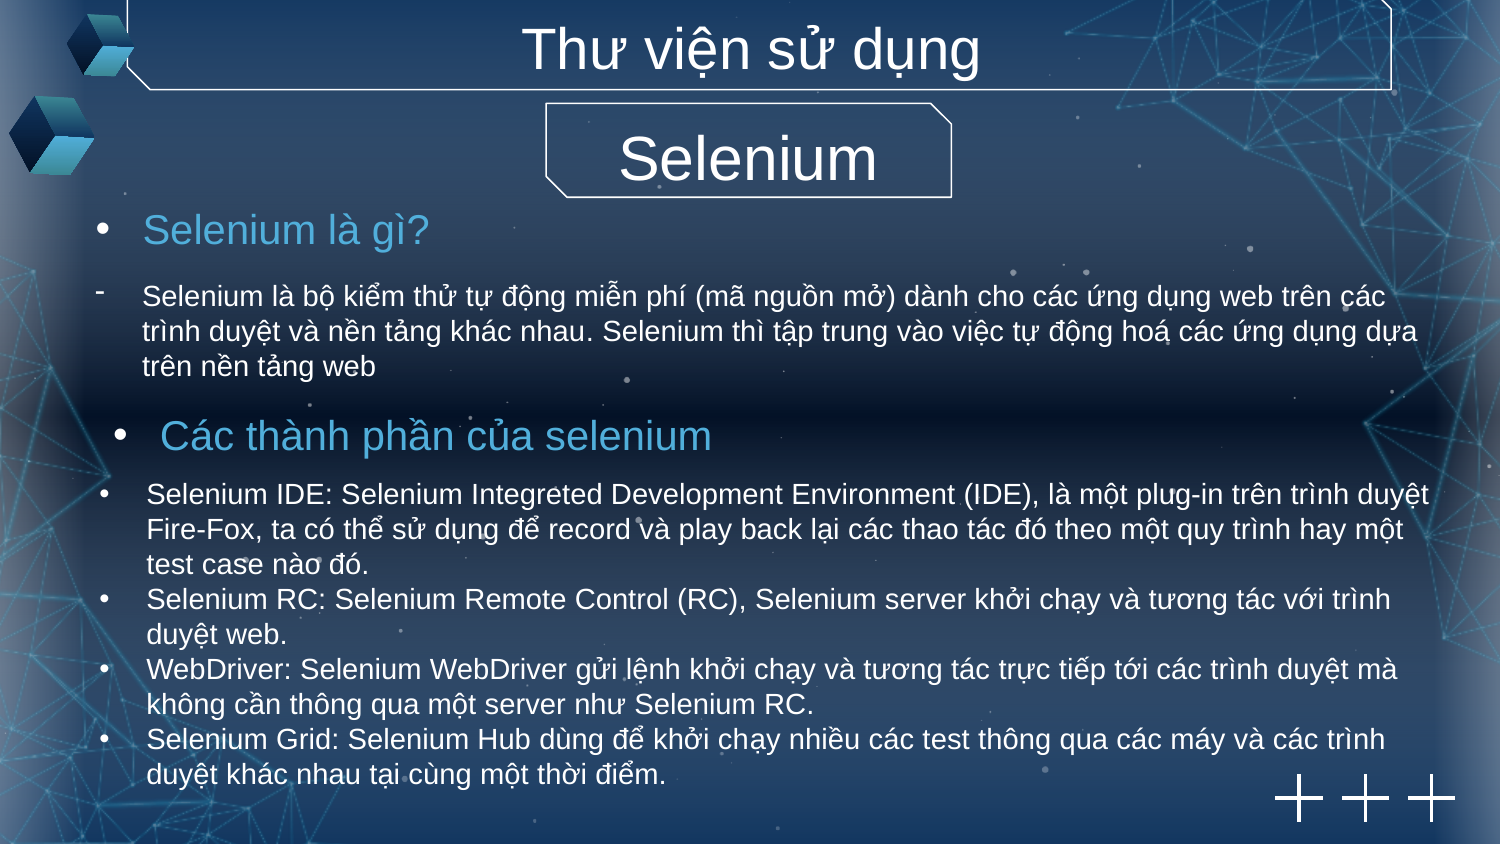

Thư viện sử dụng

Selenium
Selenium là gì?
Selenium là bộ kiểm thử tự động miễn phí (mã nguồn mở) dành cho các ứng dụng web trên các trình duyệt và nền tảng khác nhau. Selenium thì tập trung vào việc tự động hoá các ứng dụng dựa trên nền tảng web

Các thành phần của selenium
Selenium IDE: Selenium Integreted Development Environment (IDE), là một plug-in trên trình duyệt Fire-Fox, ta có thể sử dụng để record và play back lại các thao tác đó theo một quy trình hay một test case nào đó.
Selenium RC: Selenium Remote Control (RC), Selenium server khởi chạy và tương tác với trình duyệt web.
WebDriver: Selenium WebDriver gửi lệnh khởi chạy và tương tác trực tiếp tới các trình duyệt mà không cần thông qua một server như Selenium RC.
Selenium Grid: Selenium Hub dùng để khởi chạy nhiều các test thông qua các máy và các trình duyệt khác nhau tại cùng một thời điểm.